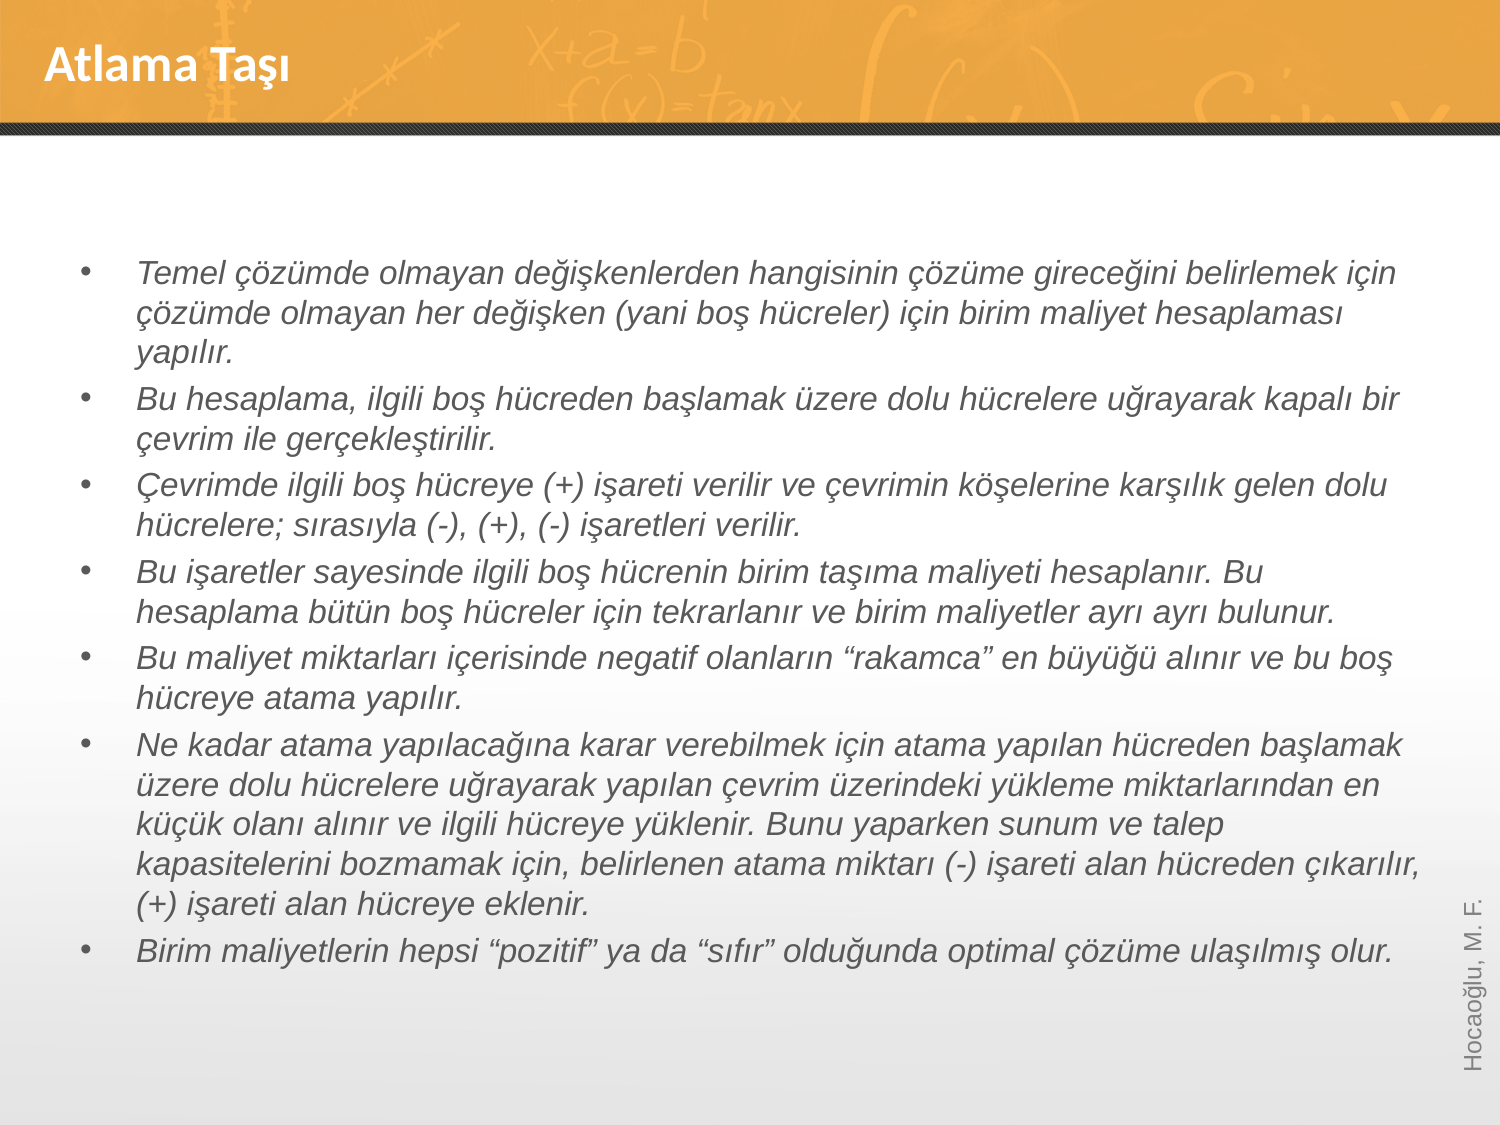

# Atlama Taşı
Temel çözümde olmayan değişkenlerden hangisinin çözüme gireceğini belirlemek için çözümde olmayan her değişken (yani boş hücreler) için birim maliyet hesaplaması yapılır.
Bu hesaplama, ilgili boş hücreden başlamak üzere dolu hücrelere uğrayarak kapalı bir çevrim ile gerçekleştirilir.
Çevrimde ilgili boş hücreye (+) işareti verilir ve çevrimin köşelerine karşılık gelen dolu hücrelere; sırasıyla (-), (+), (-) işaretleri verilir.
Bu işaretler sayesinde ilgili boş hücrenin birim taşıma maliyeti hesaplanır. Bu hesaplama bütün boş hücreler için tekrarlanır ve birim maliyetler ayrı ayrı bulunur.
Bu maliyet miktarları içerisinde negatif olanların “rakamca” en büyüğü alınır ve bu boş hücreye atama yapılır.
Ne kadar atama yapılacağına karar verebilmek için atama yapılan hücreden başlamak üzere dolu hücrelere uğrayarak yapılan çevrim üzerindeki yükleme miktarlarından en küçük olanı alınır ve ilgili hücreye yüklenir. Bunu yaparken sunum ve talep kapasitelerini bozmamak için, belirlenen atama miktarı (-) işareti alan hücreden çıkarılır, (+) işareti alan hücreye eklenir.
Birim maliyetlerin hepsi “pozitif” ya da “sıfır” olduğunda optimal çözüme ulaşılmış olur.